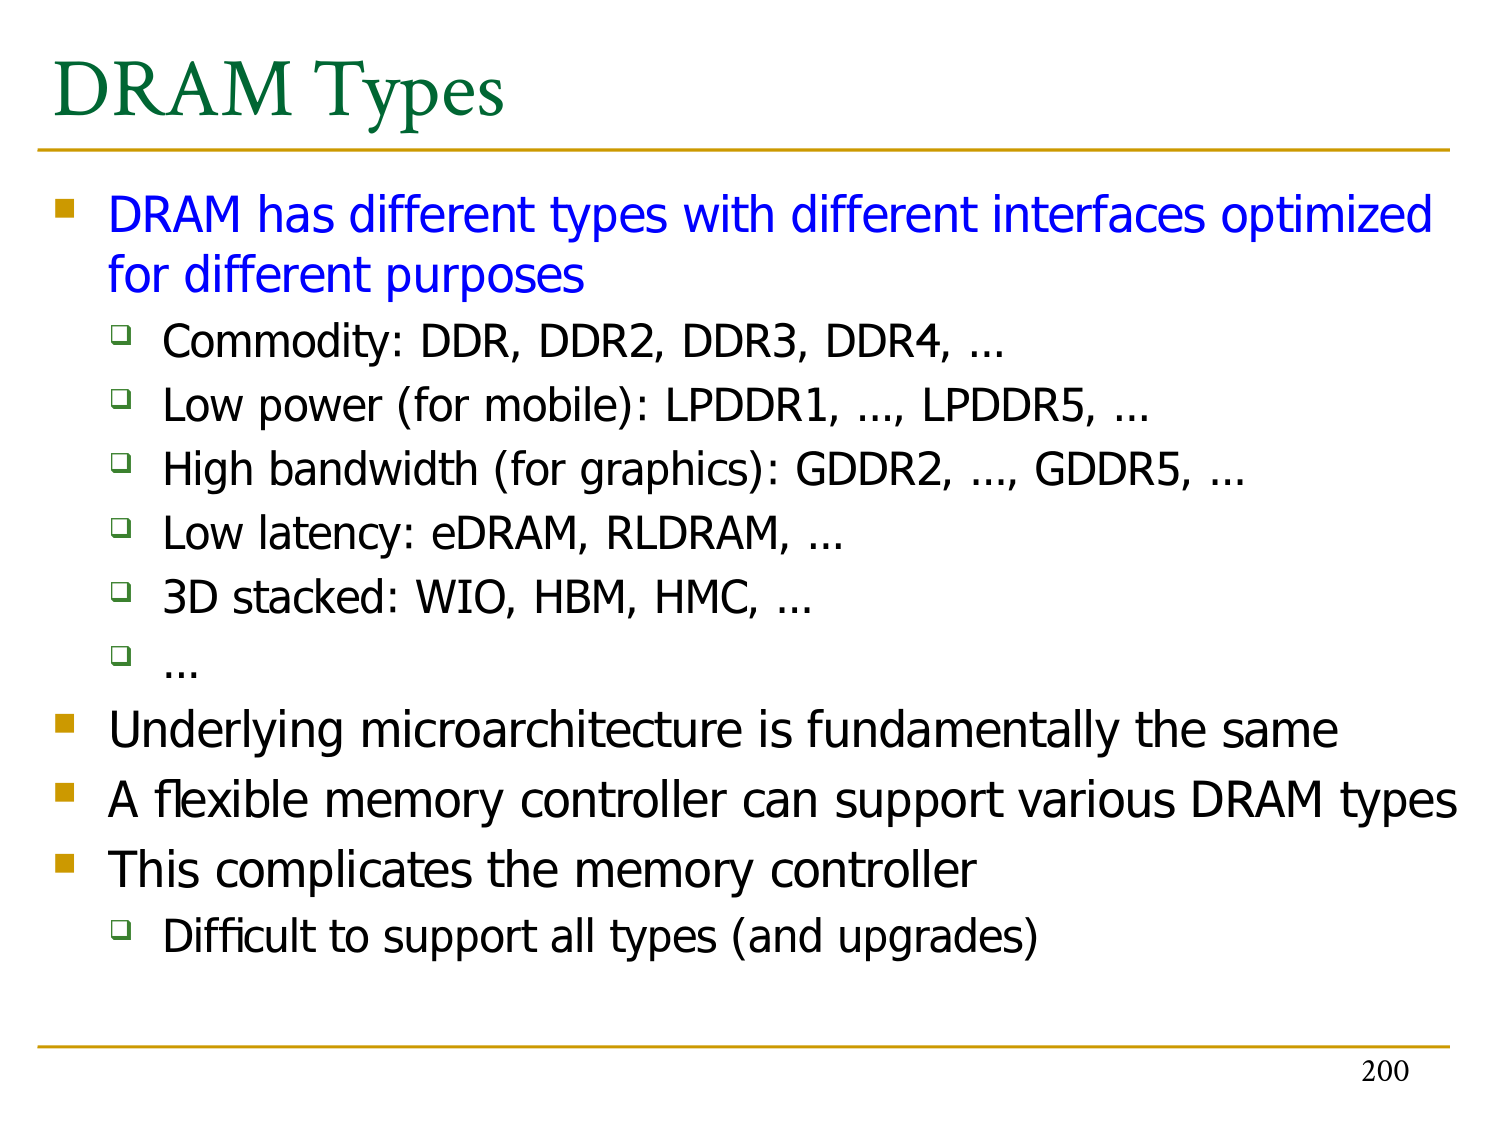

# DRAM Types
DRAM has different types with different interfaces optimized for different purposes
Commodity: DDR, DDR2, DDR3, DDR4, …
Low power (for mobile): LPDDR1, …, LPDDR5, …
High bandwidth (for graphics): GDDR2, …, GDDR5, …
Low latency: eDRAM, RLDRAM, …
3D stacked: WIO, HBM, HMC, …
…
Underlying microarchitecture is fundamentally the same
A flexible memory controller can support various DRAM types
This complicates the memory controller
Difficult to support all types (and upgrades)

200